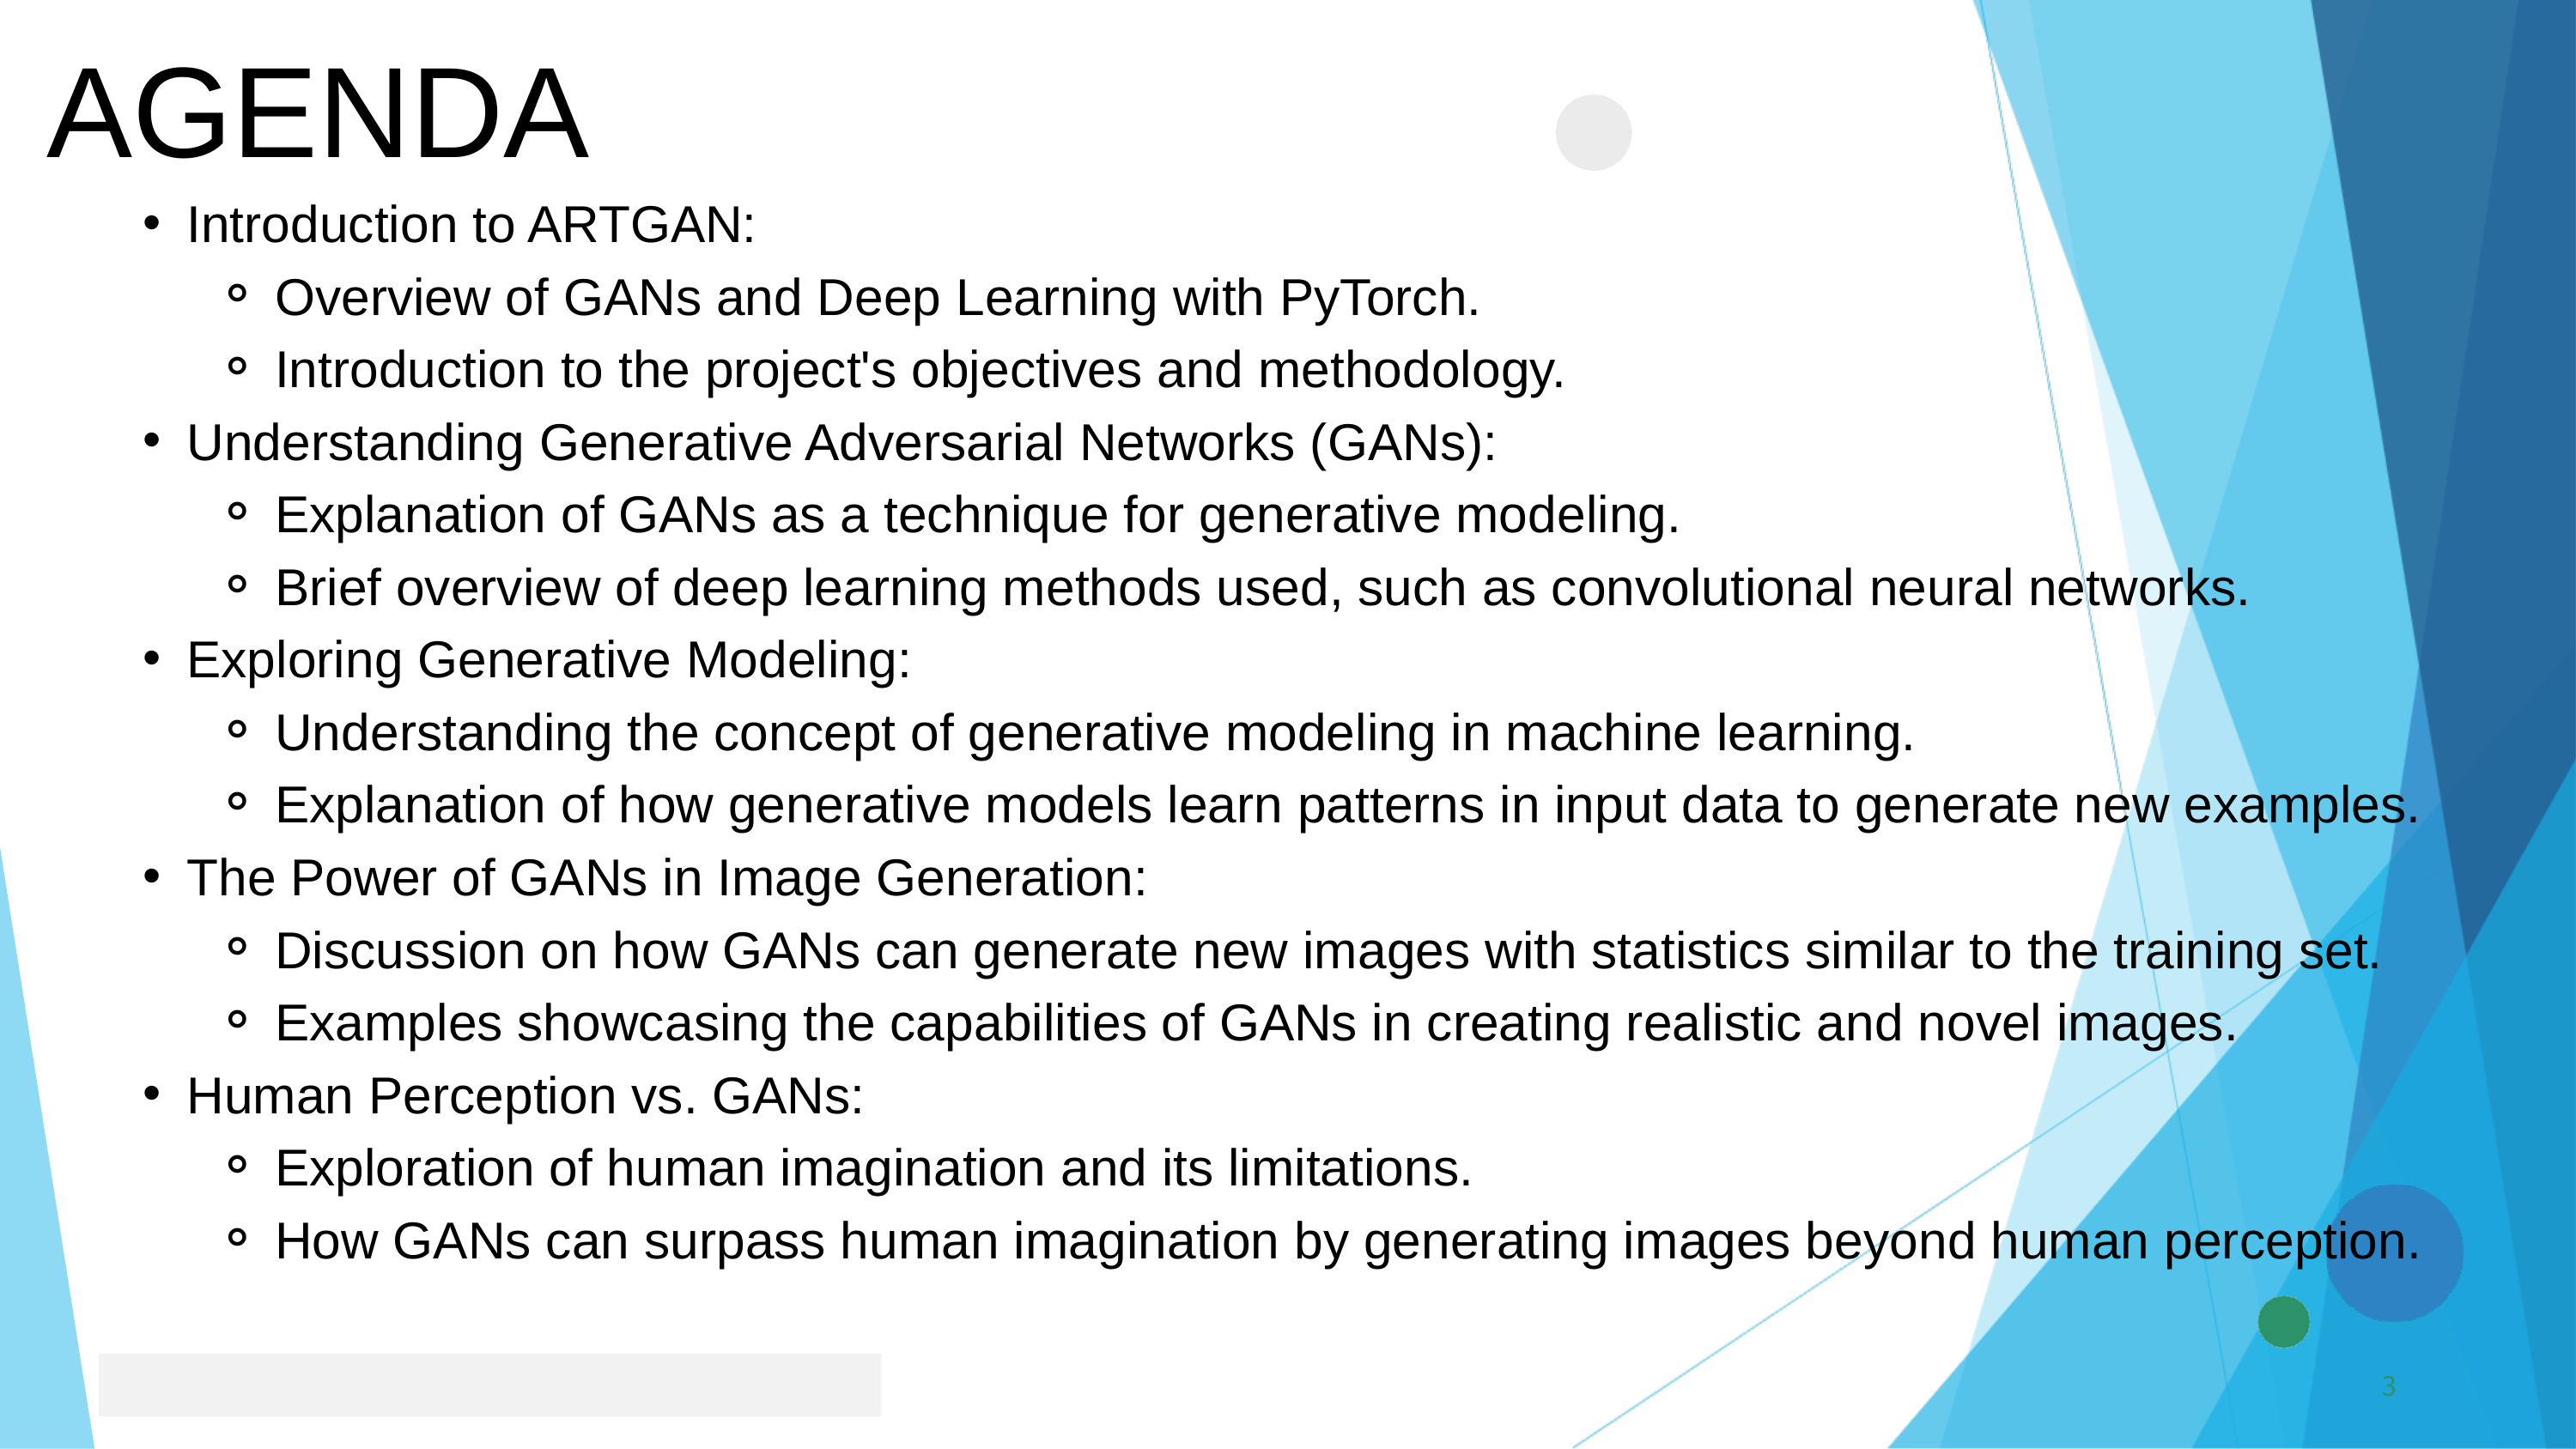

AGENDA

Introduction to ARTGAN:
Overview of GANs and Deep Learning with PyTorch.
Introduction to the project's objectives and methodology.
Understanding Generative Adversarial Networks (GANs):
Explanation of GANs as a technique for generative modeling.
Brief overview of deep learning methods used, such as convolutional neural networks.
Exploring Generative Modeling:
Understanding the concept of generative modeling in machine learning.
Explanation of how generative models learn patterns in input data to generate new examples.
The Power of GANs in Image Generation:
Discussion on how GANs can generate new images with statistics similar to the training set.
Examples showcasing the capabilities of GANs in creating realistic and novel images.
Human Perception vs. GANs:
Exploration of human imagination and its limitations.
How GANs can surpass human imagination by generating images beyond human perception.

3
3/21/2024  Annual Review